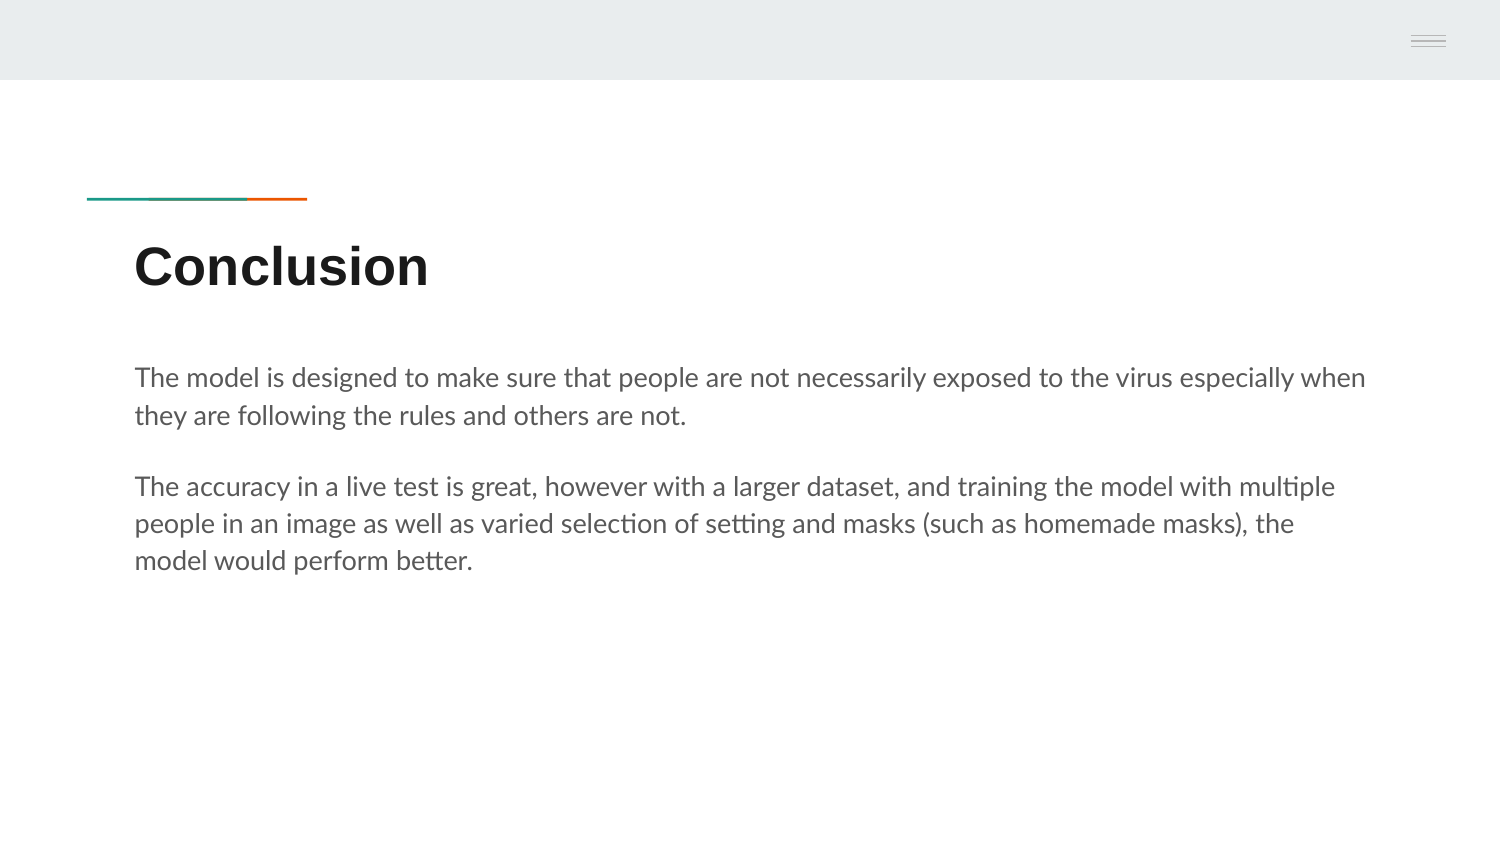

# Conclusion
The model is designed to make sure that people are not necessarily exposed to the virus especially when they are following the rules and others are not.
The accuracy in a live test is great, however with a larger dataset, and training the model with multiple people in an image as well as varied selection of setting and masks (such as homemade masks), the model would perform better.